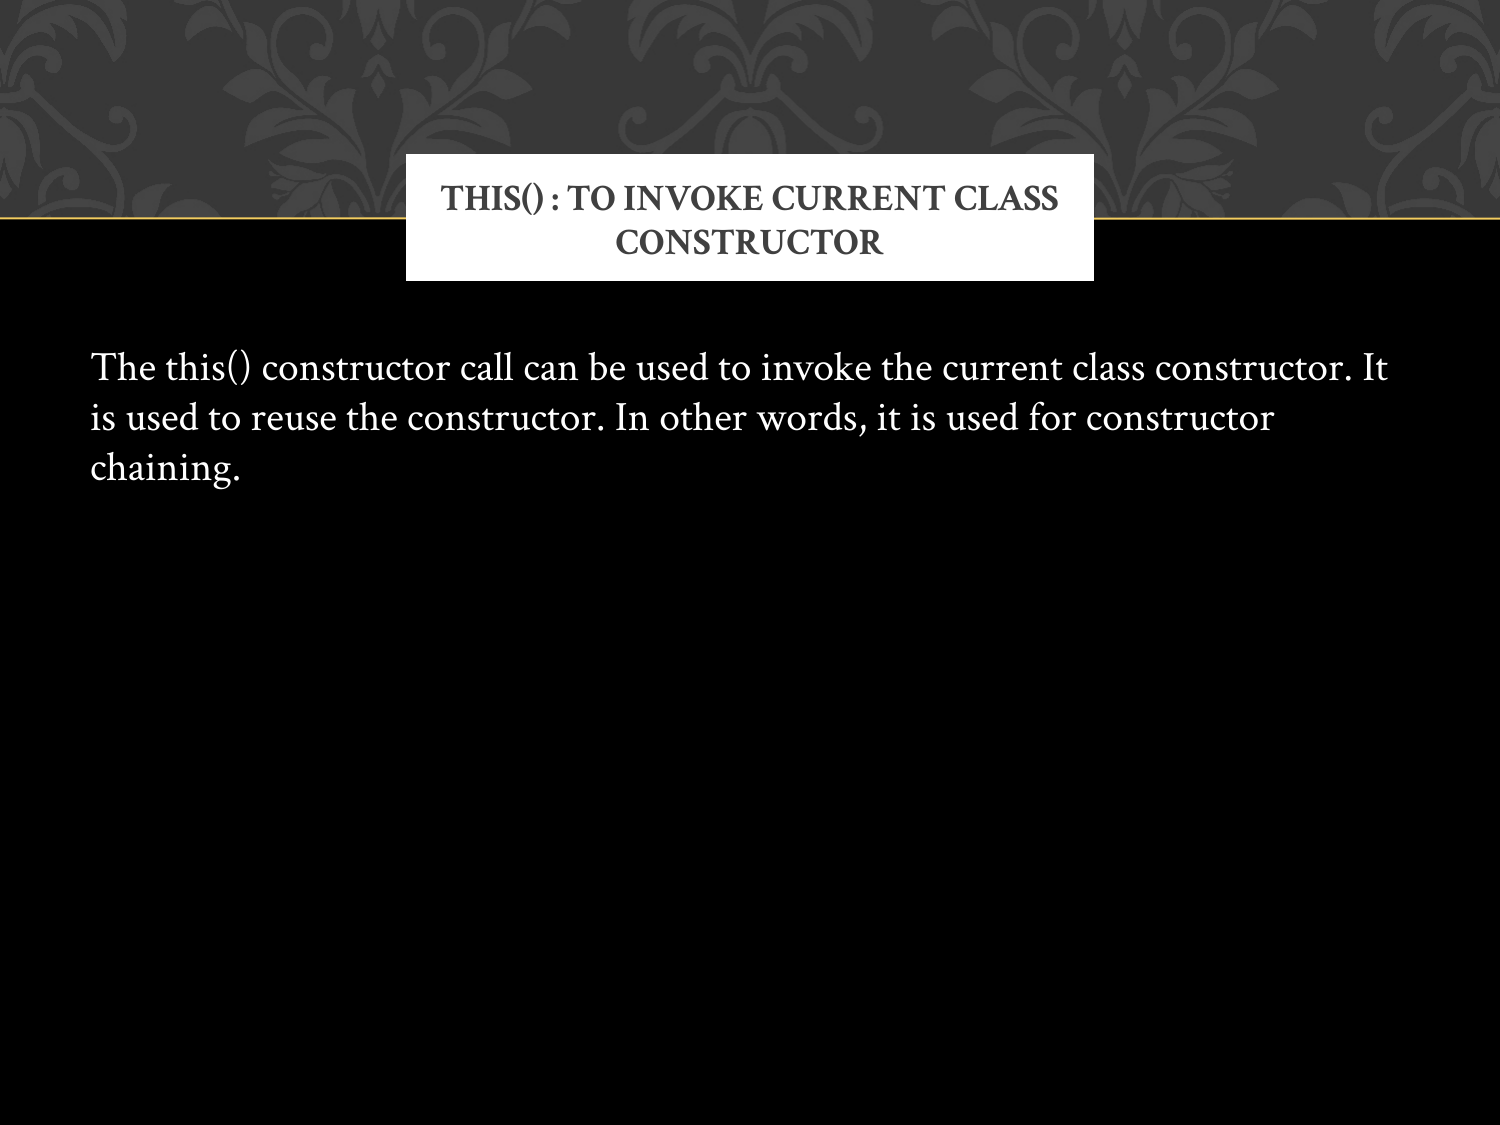

The this() constructor call can be used to invoke the current class constructor. It is used to reuse the constructor. In other words, it is used for constructor chaining.

# this() : to invoke current class constructor